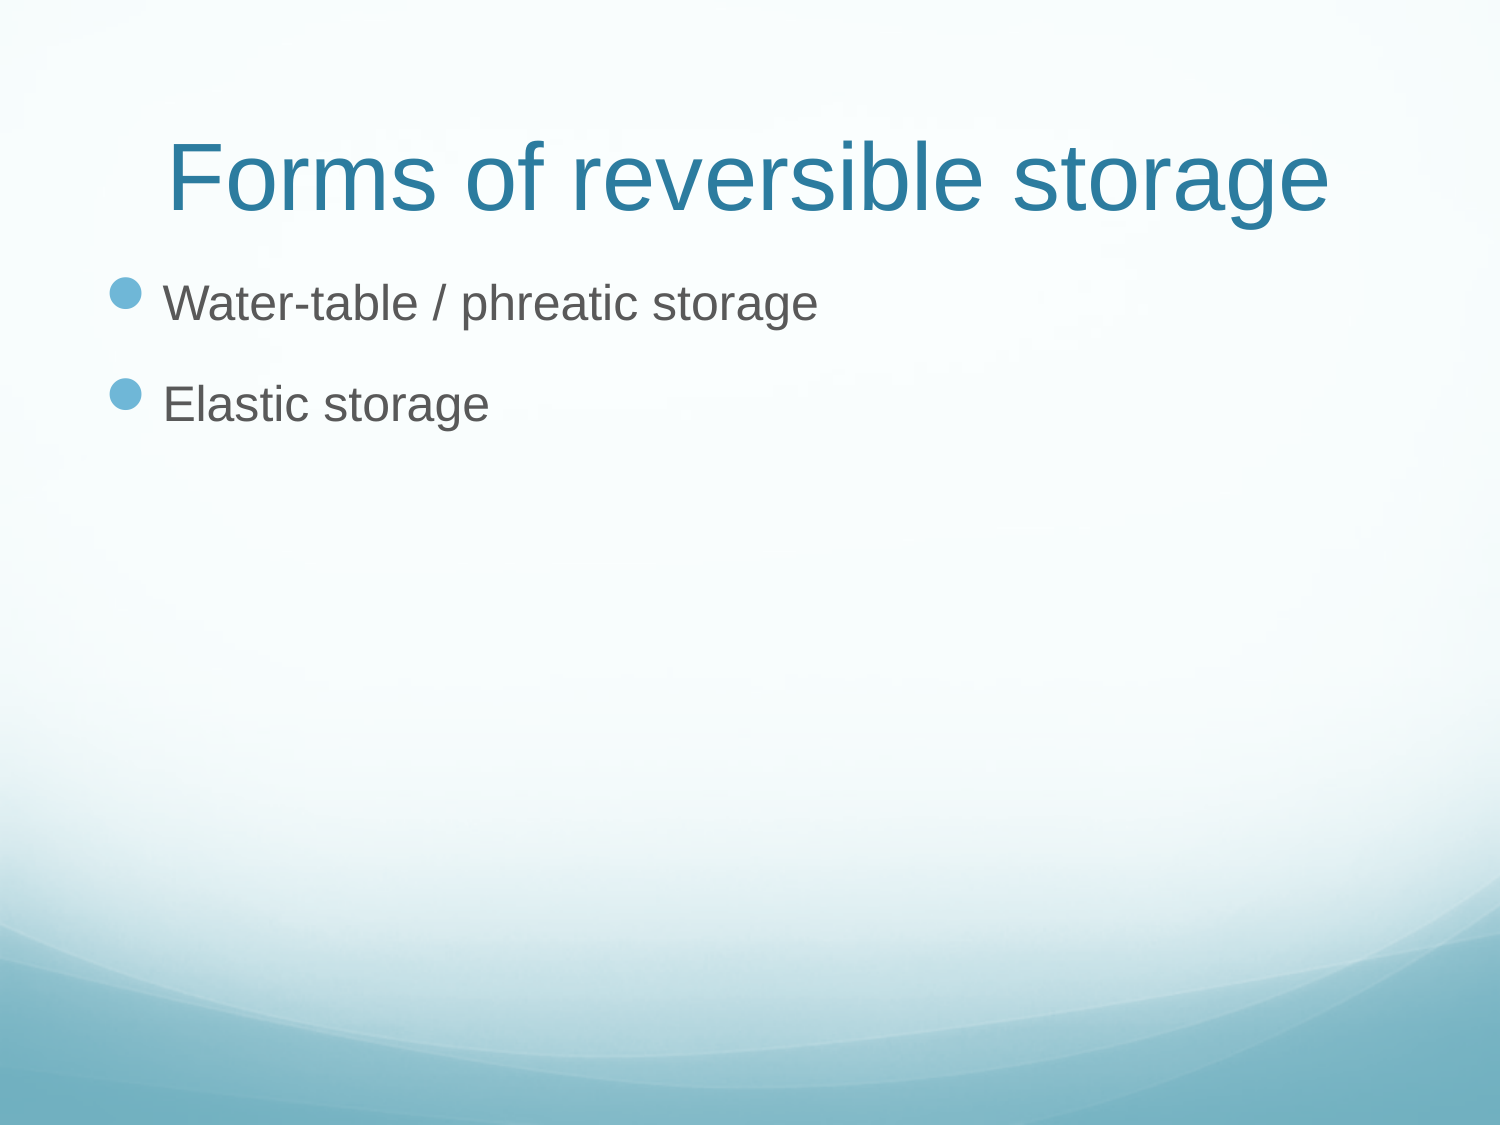

# Forms of reversible storage
Water-table / phreatic storage
Elastic storage